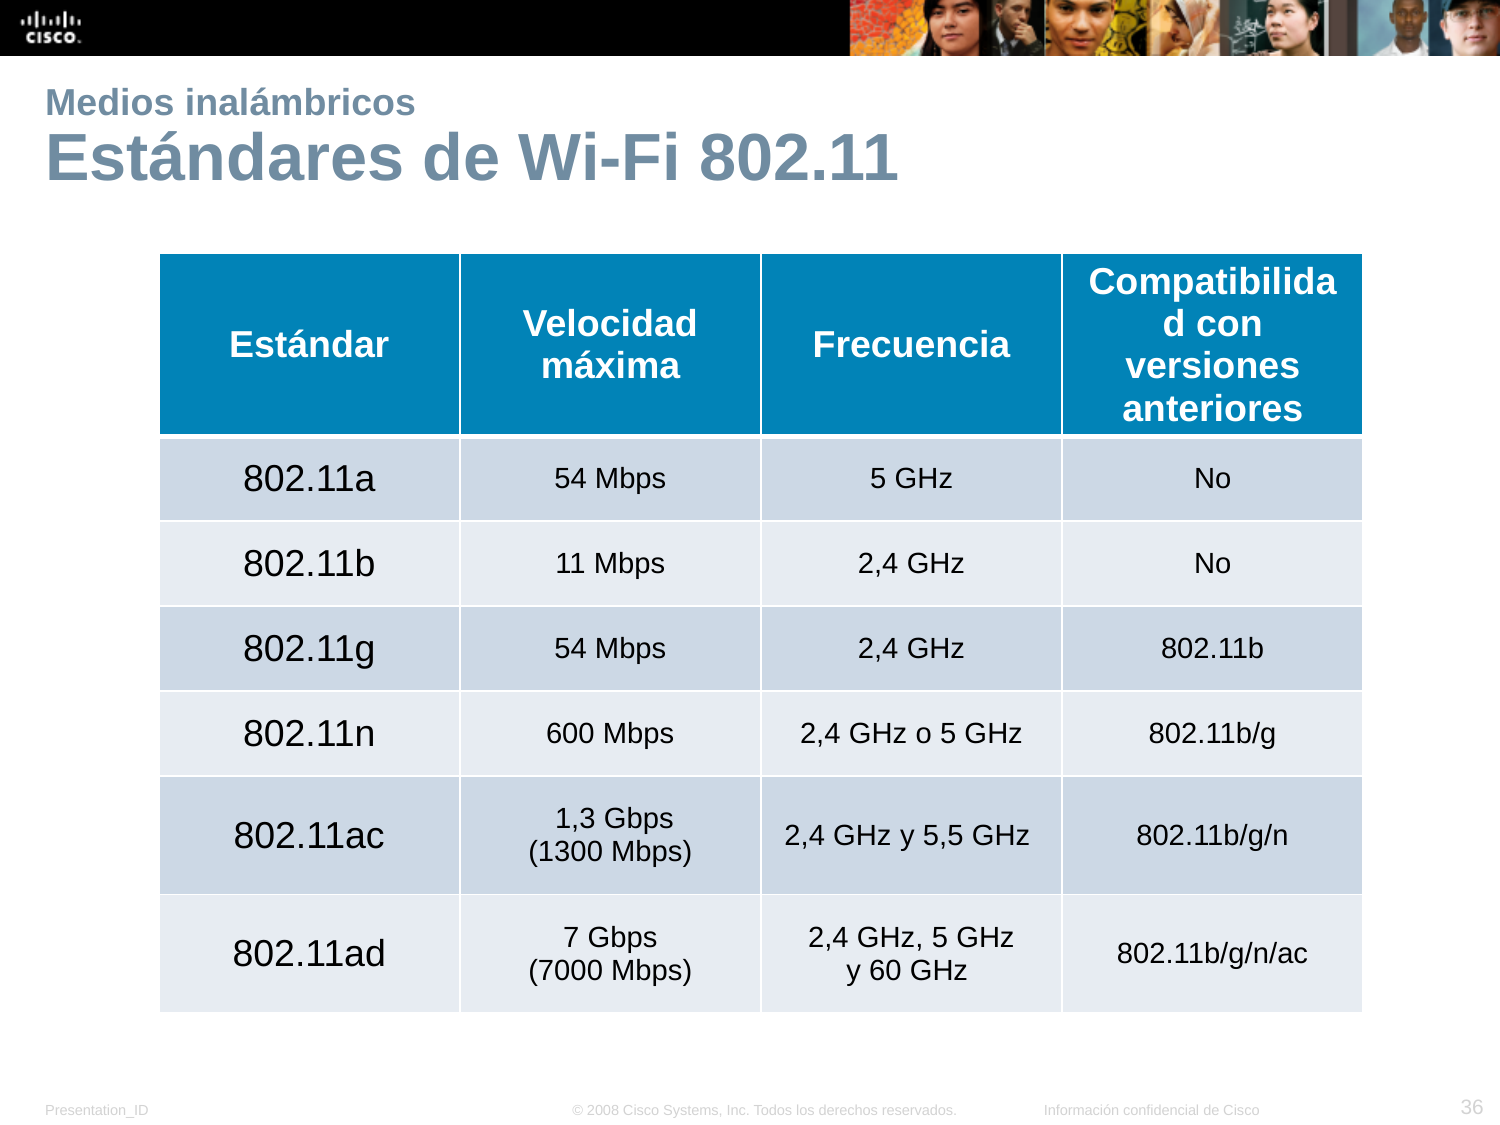

# Medios inalámbricos Estándares de Wi-Fi 802.11
| Estándar | Velocidad máxima | Frecuencia | Compatibilidad con versiones anteriores |
| --- | --- | --- | --- |
| 802.11a | 54 Mbps | 5 GHz | No |
| 802.11b | 11 Mbps | 2,4 GHz | No |
| 802.11g | 54 Mbps | 2,4 GHz | 802.11b |
| 802.11n | 600 Mbps | 2,4 GHz o 5 GHz | 802.11b/g |
| 802.11ac | 1,3 Gbps (1300 Mbps) | 2,4 GHz y 5,5 GHz | 802.11b/g/n |
| 802.11ad | 7 Gbps (7000 Mbps) | 2,4 GHz, 5 GHz y 60 GHz | 802.11b/g/n/ac |